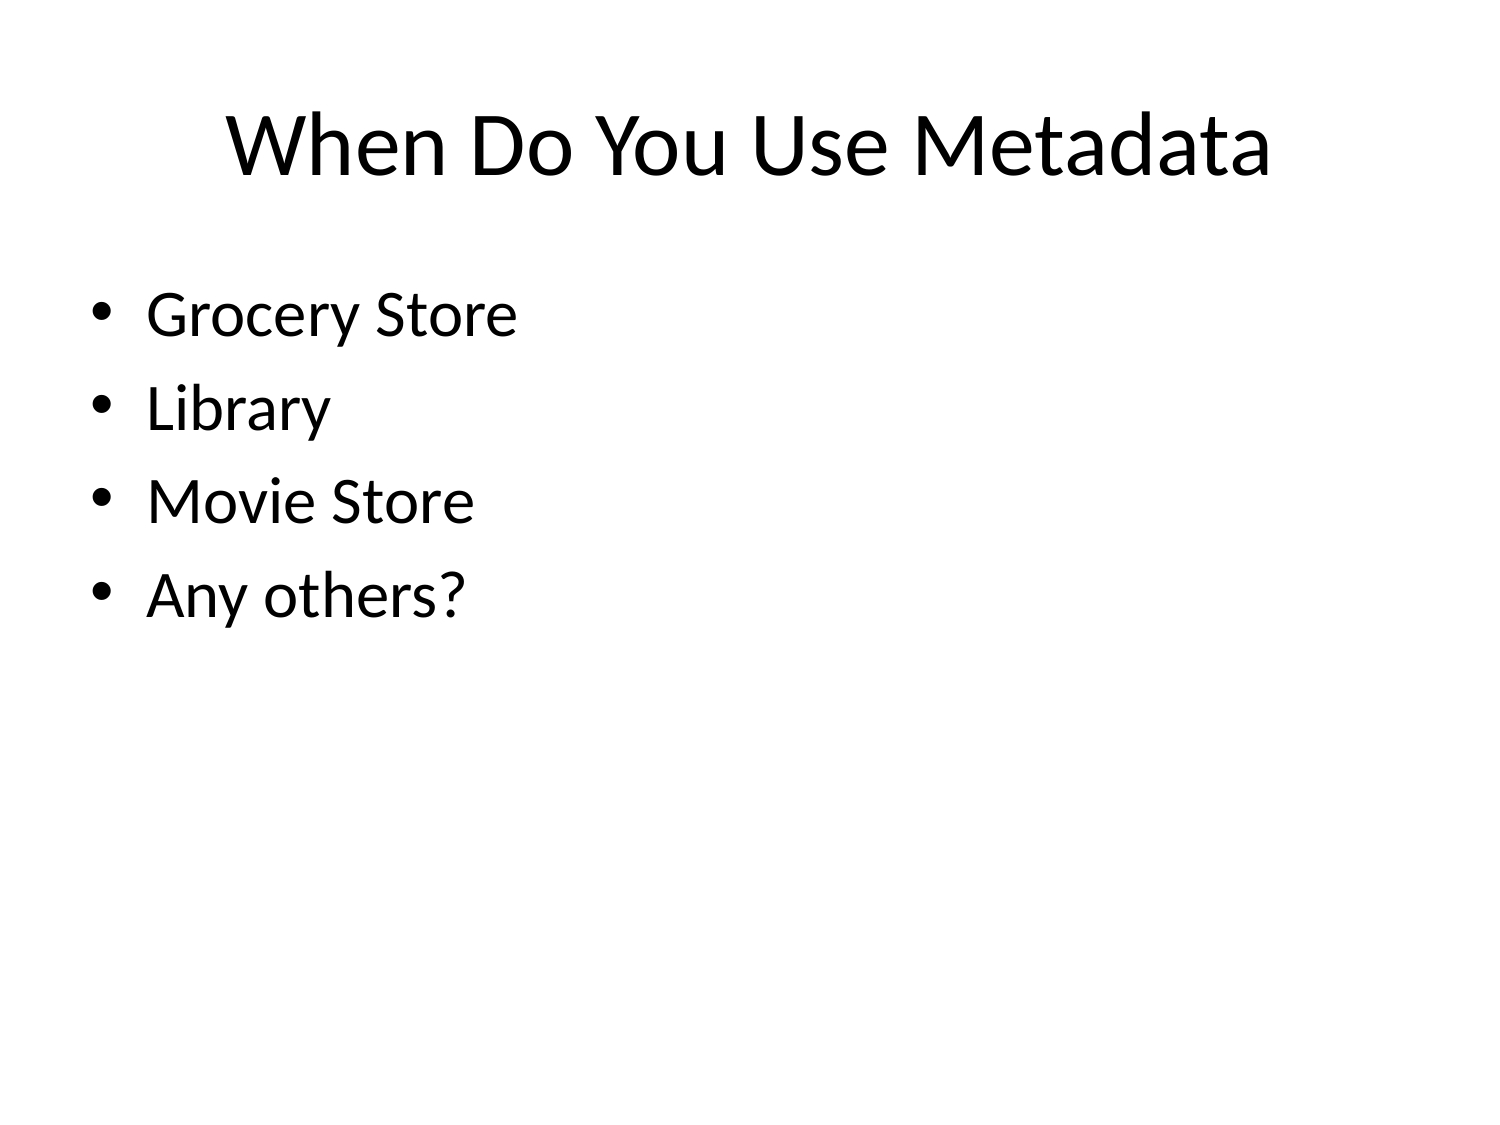

# When Do You Use Metadata
Grocery Store
Library
Movie Store
Any others?